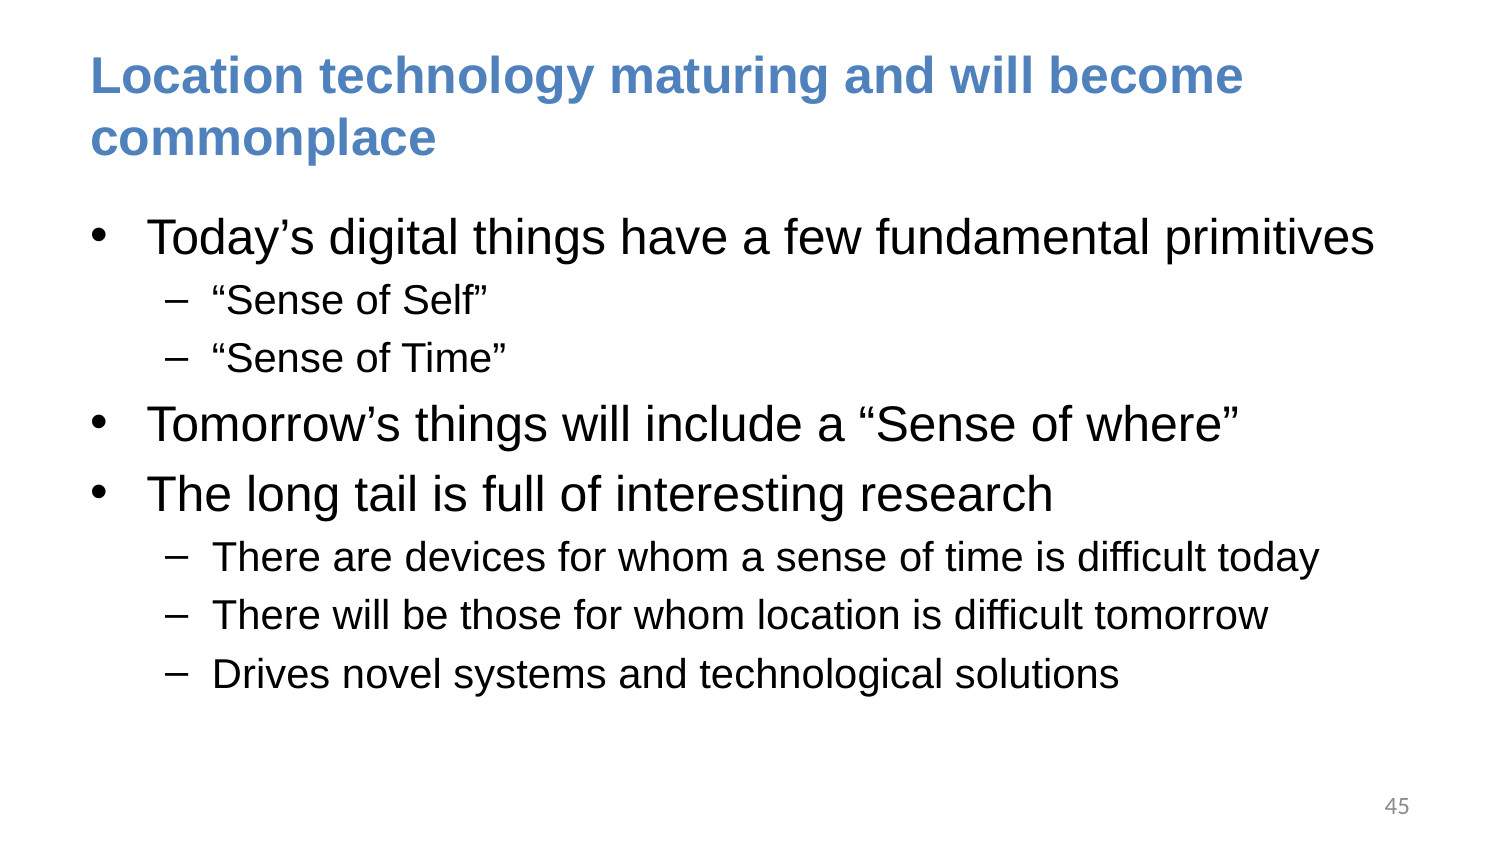

# Location technology maturing and will become commonplace
Today’s digital things have a few fundamental primitives
“Sense of Self”
“Sense of Time”
Tomorrow’s things will include a “Sense of where”
The long tail is full of interesting research
There are devices for whom a sense of time is difficult today
There will be those for whom location is difficult tomorrow
Drives novel systems and technological solutions
45